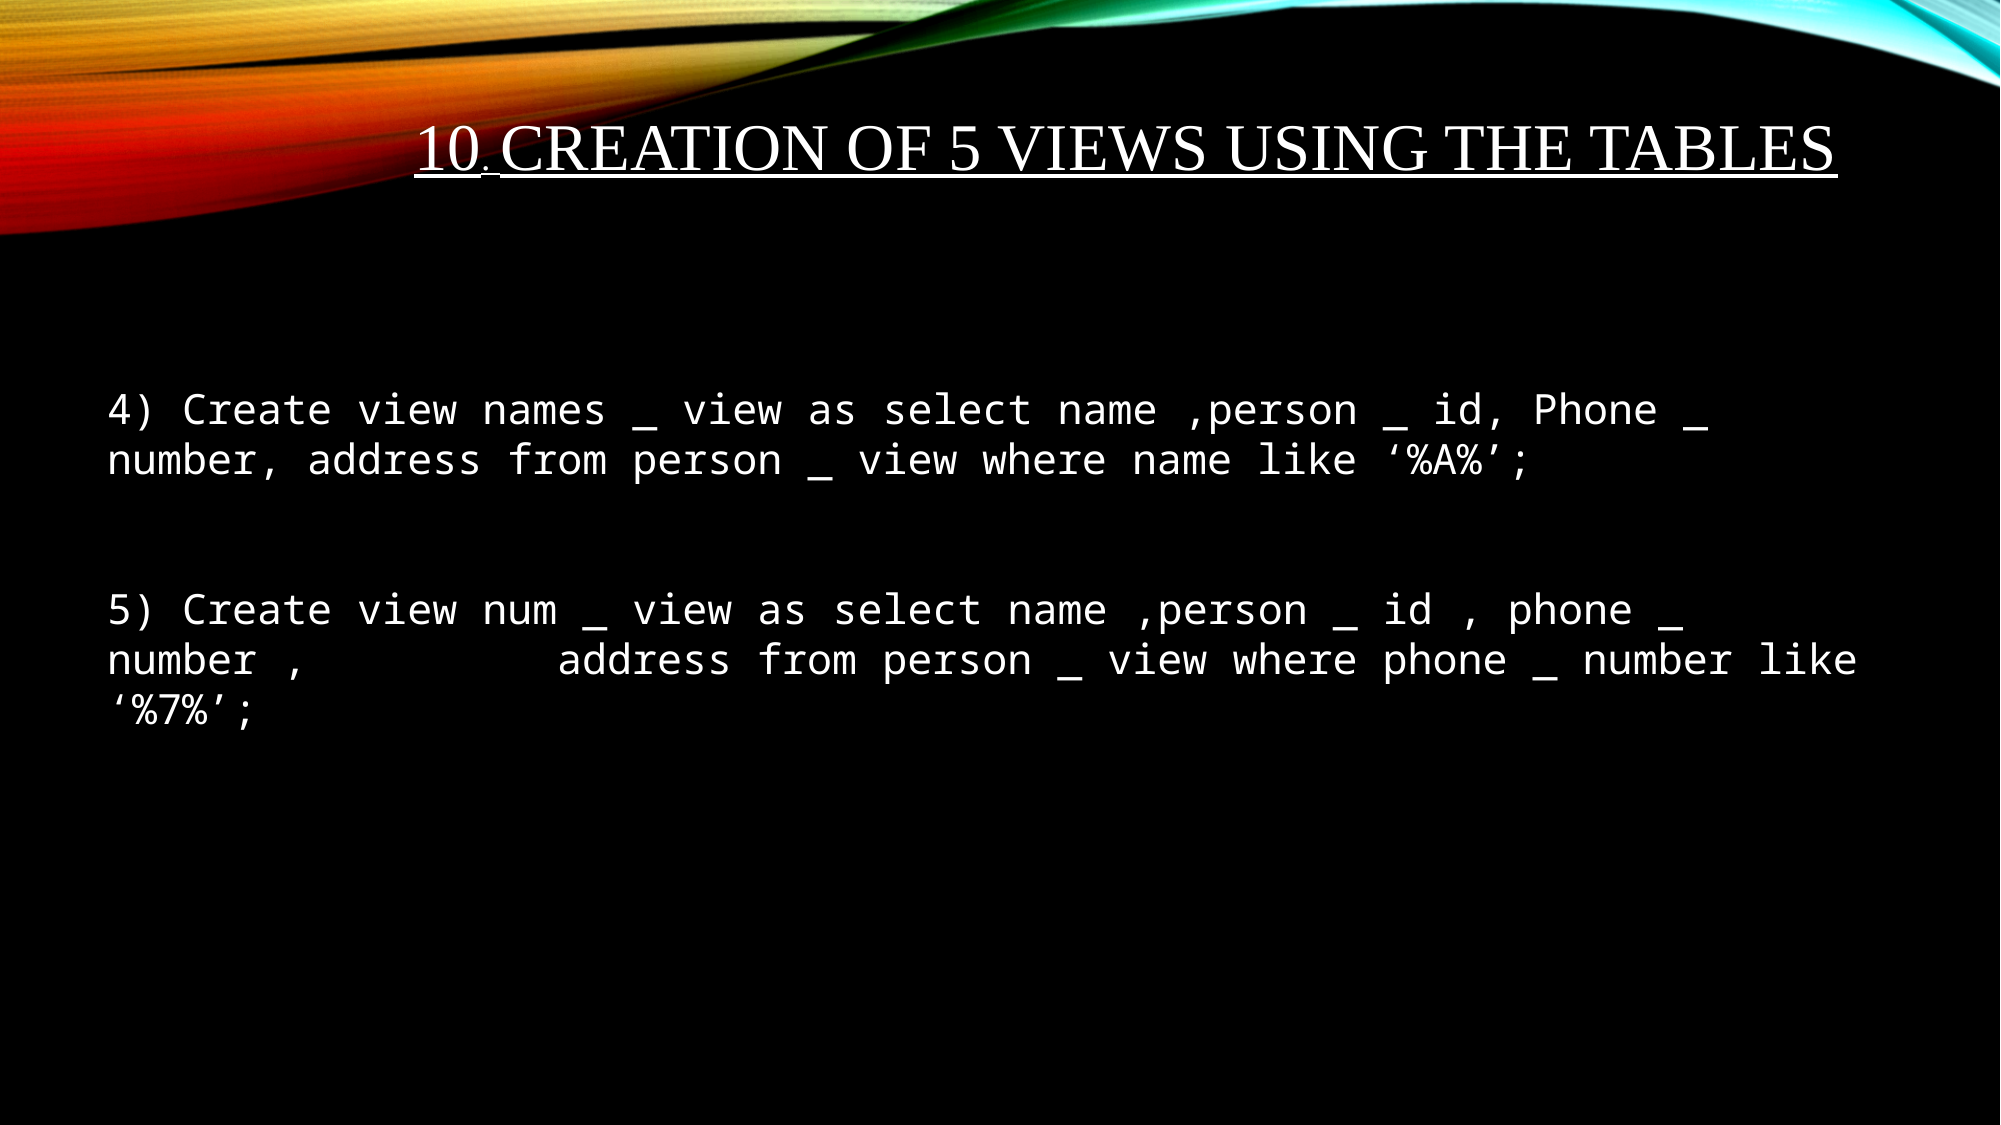

10. CREATION OF 5 VIEWS USING THE TABLES

4) Create view names _ view as select name ,person _ id, Phone _ number, address from person _ view where name like ‘%A%’;

5) Create view num _ view as select name ,person _ id , phone _ number ,    	address from person _ view where phone _ number like ‘%7%’;